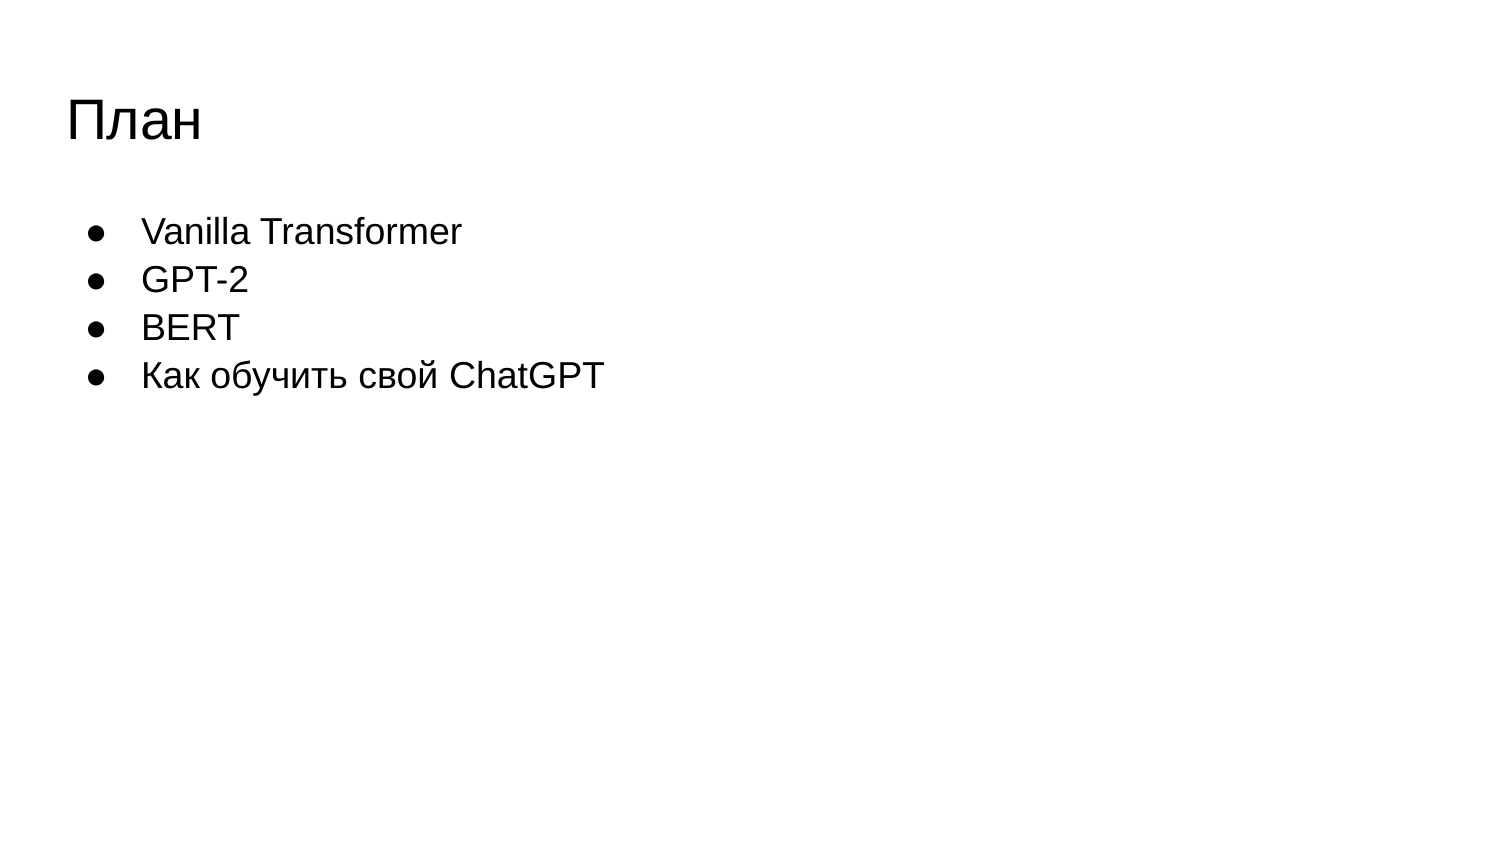

# План
Vanilla Transformer
GPT-2
BERT
Как обучить свой ChatGPT